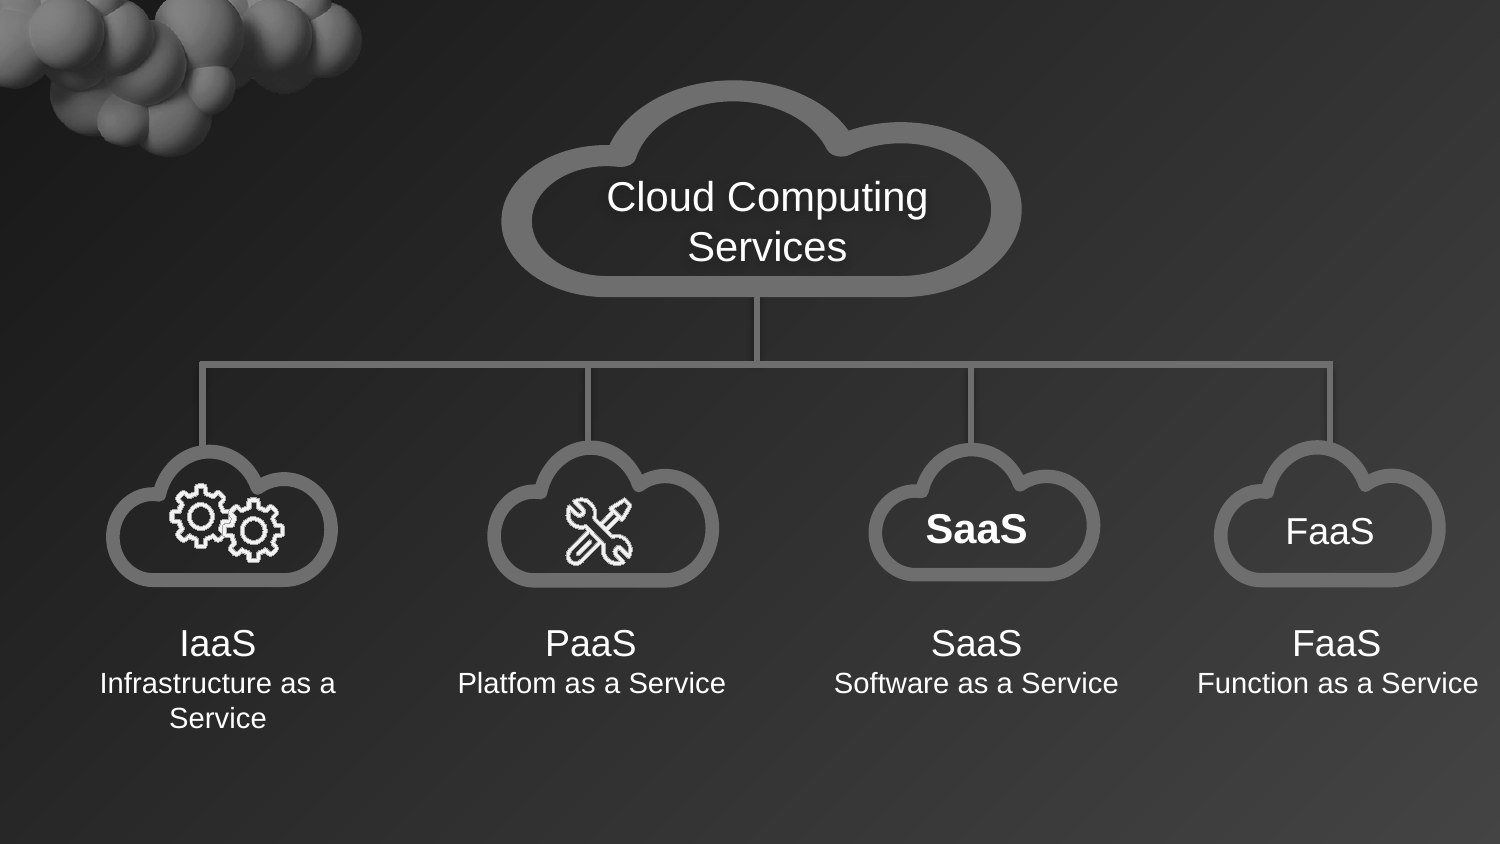

# Cloud Computing Services

SaaS

FaaS
 IaaS
Infrastructure as a Service
PaaS
Platfom as a Service
SaaS
Software as a Service
FaaS
Function as a Service